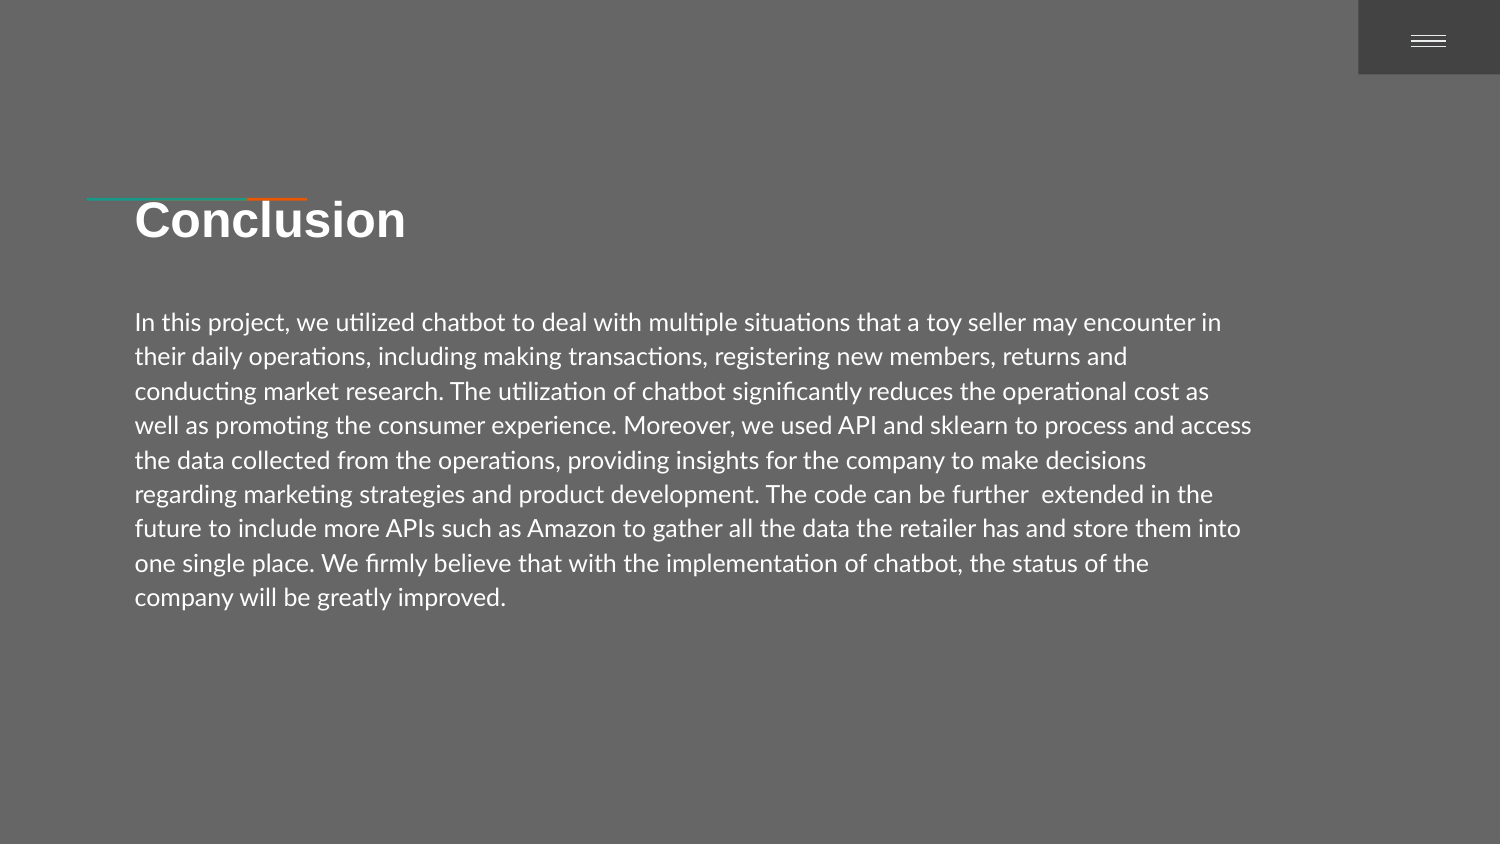

# Conclusion
In this project, we utilized chatbot to deal with multiple situations that a toy seller may encounter in their daily operations, including making transactions, registering new members, returns and conducting market research. The utilization of chatbot significantly reduces the operational cost as well as promoting the consumer experience. Moreover, we used API and sklearn to process and access the data collected from the operations, providing insights for the company to make decisions regarding marketing strategies and product development. The code can be further  extended in the future to include more APIs such as Amazon to gather all the data the retailer has and store them into one single place. We firmly believe that with the implementation of chatbot, the status of the company will be greatly improved.